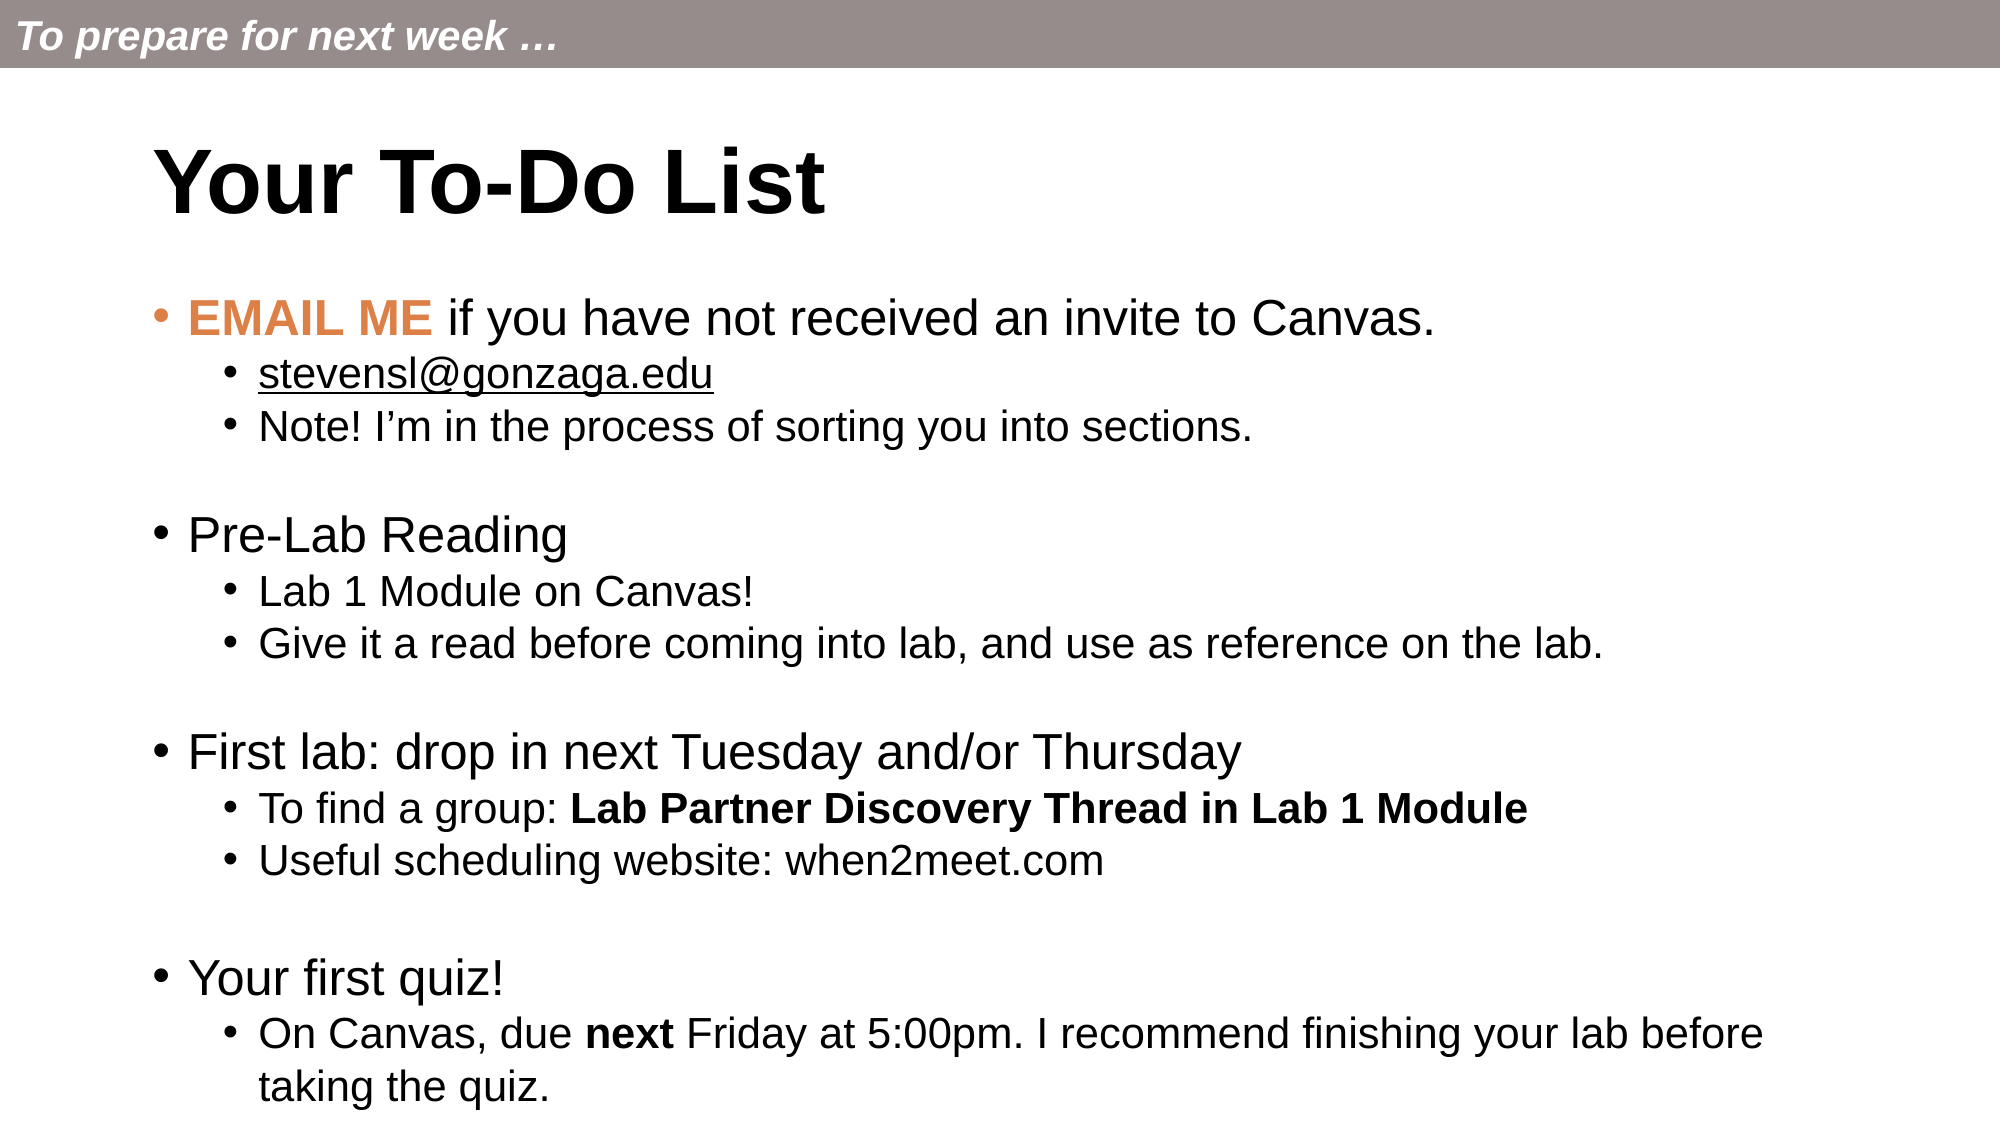

To prepare for next week …
# Your To-Do List
EMAIL ME if you have not received an invite to Canvas.
stevensl@gonzaga.edu
Note! I’m in the process of sorting you into sections.
Pre-Lab Reading
Lab 1 Module on Canvas!
Give it a read before coming into lab, and use as reference on the lab.
First lab: drop in next Tuesday and/or Thursday
To find a group: Lab Partner Discovery Thread in Lab 1 Module
Useful scheduling website: when2meet.com

Your first quiz!
On Canvas, due next Friday at 5:00pm. I recommend finishing your lab before taking the quiz.